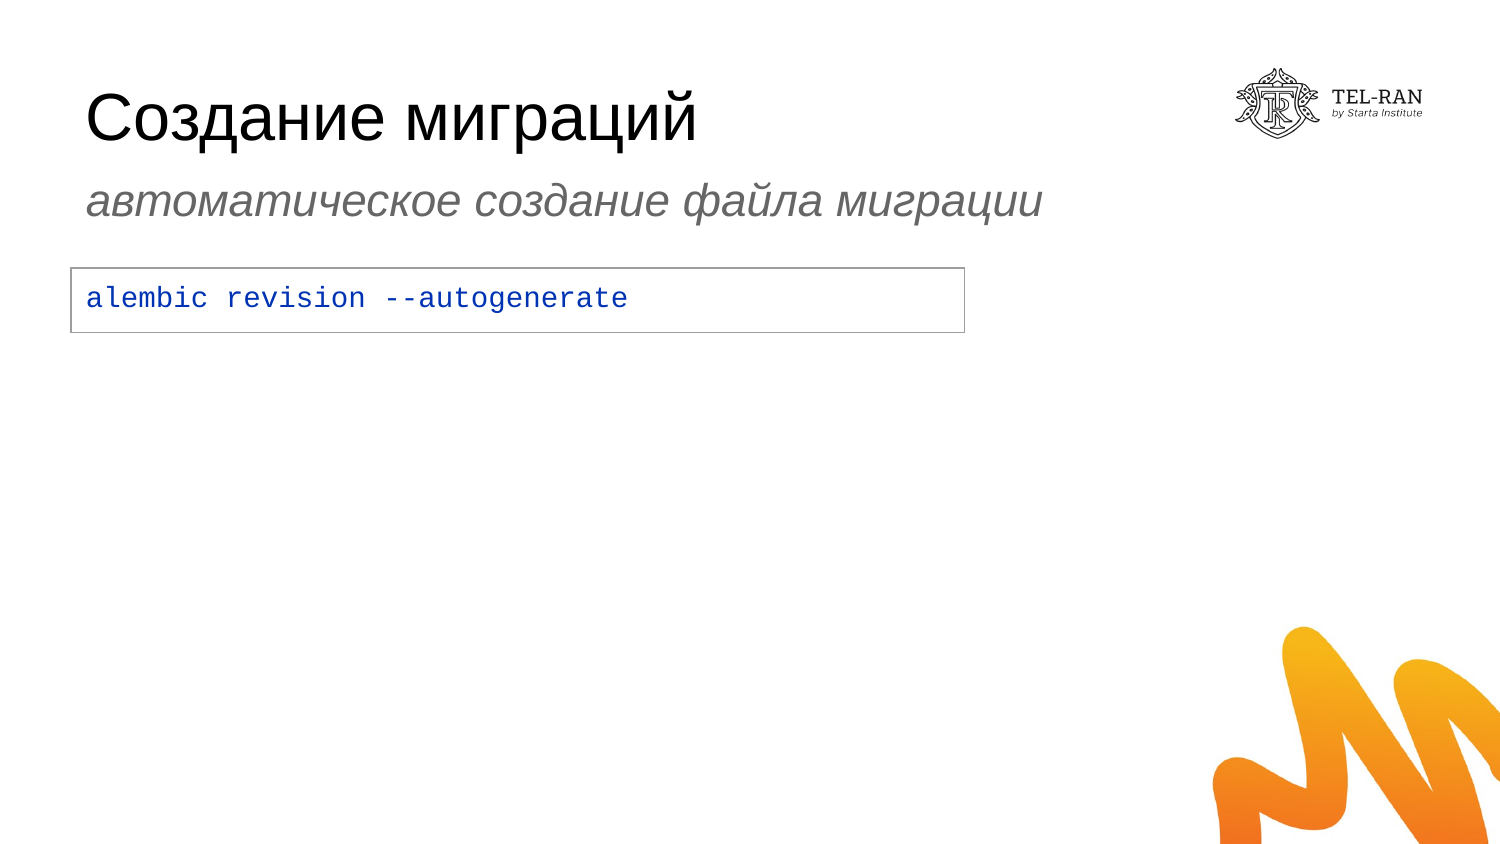

# Создание миграций
автоматическое создание файла миграции
| alembic revision --autogenerate |
| --- |